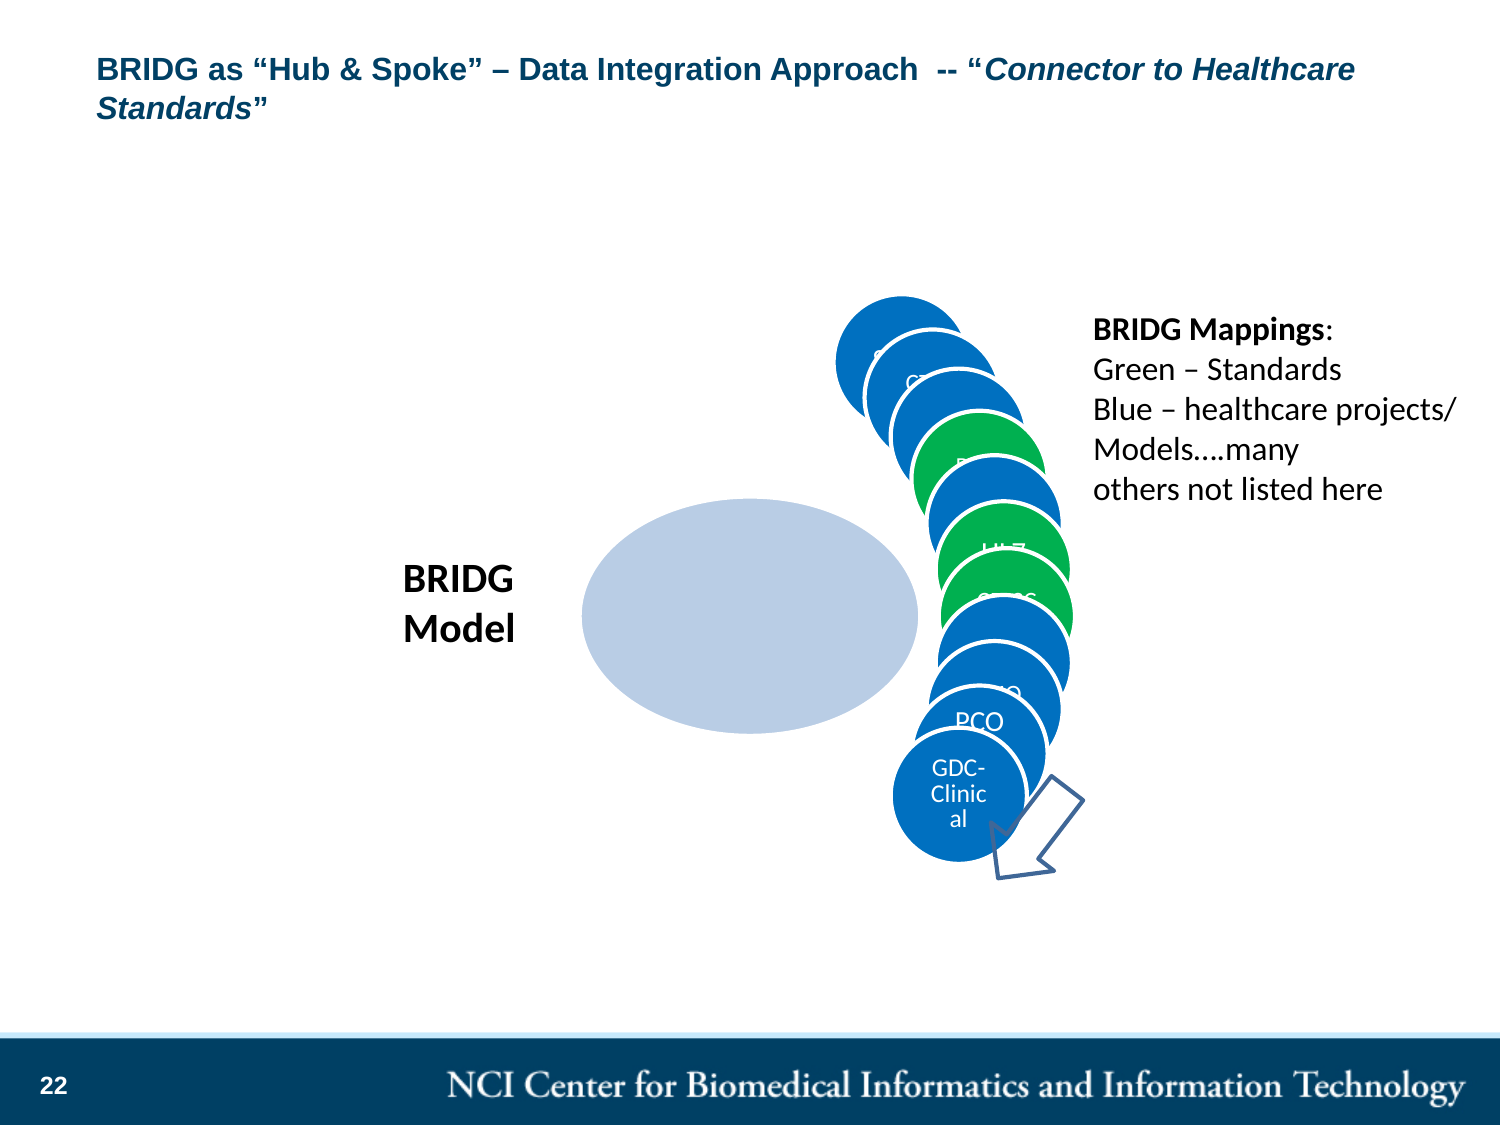

# BRIDG as “Hub & Spoke” – Data Integration Approach  -- “Connector to Healthcare Standards”
SEER
NBIA
CDISC
SDTM
AIM
HL7
FHIR
DICOM
OMOP
PCOR
net
CT.gov
APSR
BRIDG Mappings:
Green – Standards
Blue – healthcare projects/
Models….many
others not listed here
BRIDG
Model
22